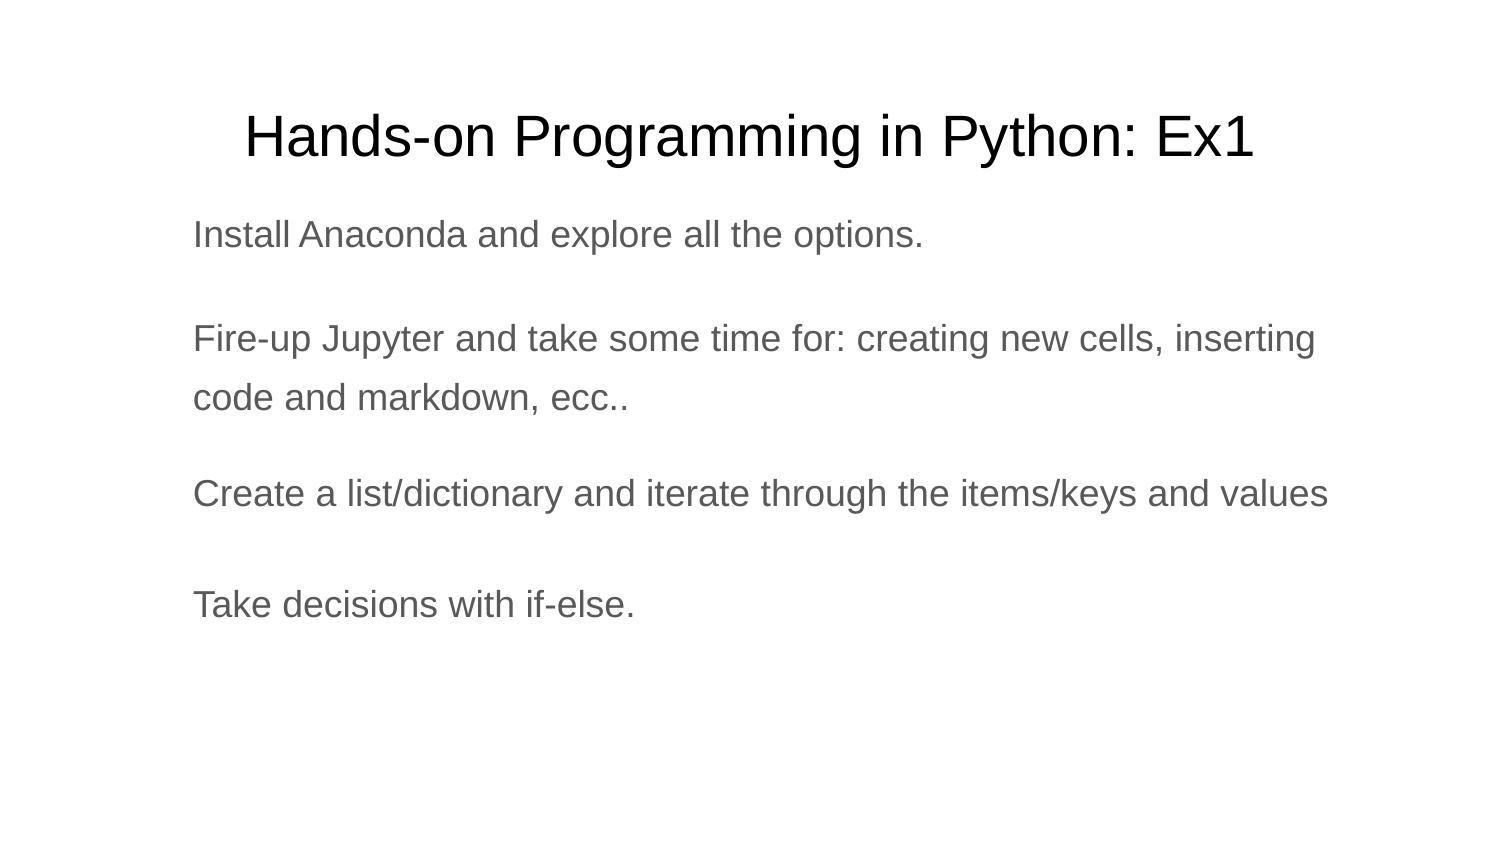

Hands-on Programming in Python: Ex1
Install Anaconda and explore all the options.
Fire-up Jupyter and take some time for: creating new cells, inserting
code and markdown, ecc..
Create a list/dictionary and iterate through the items/keys and values
Take decisions with if-else.